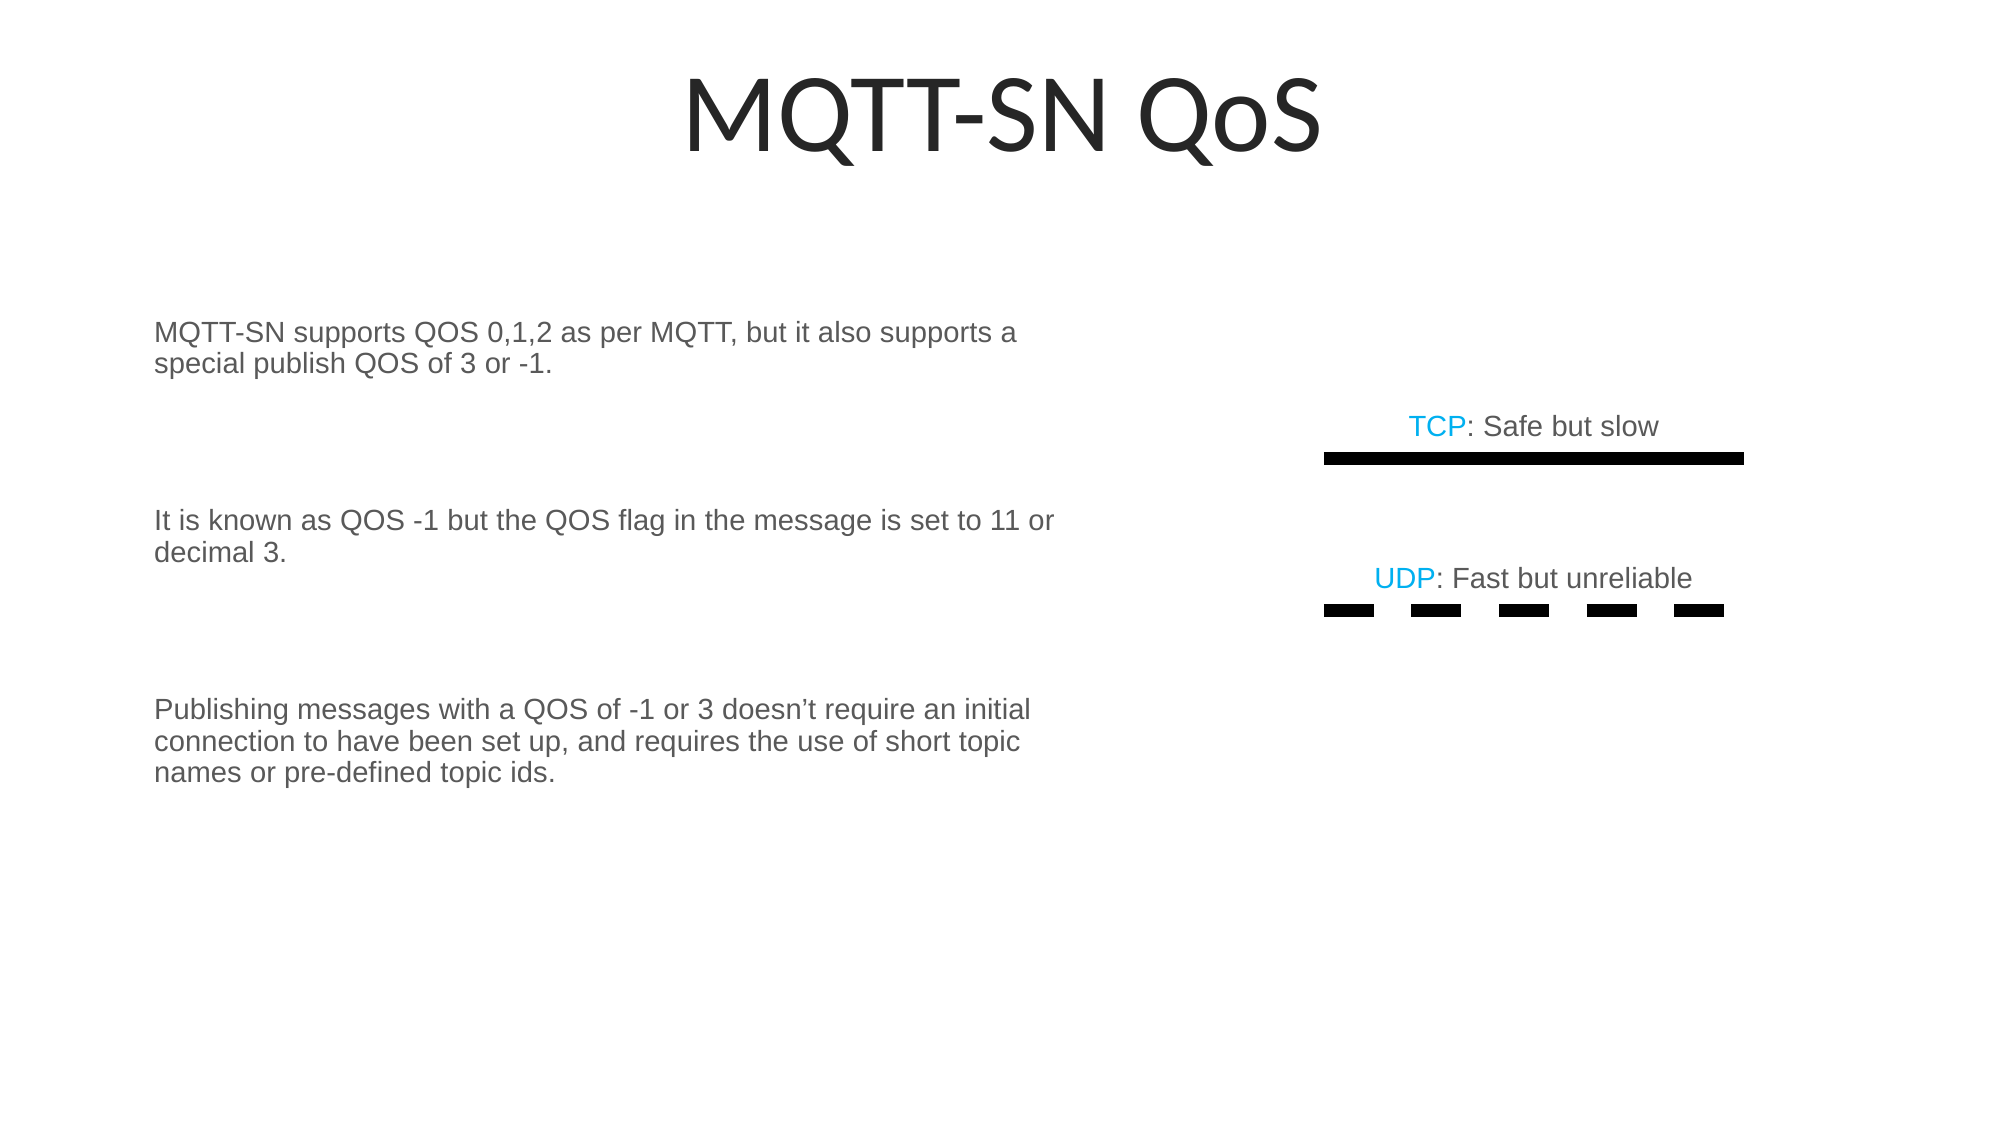

MQTT-SN QoS
MQTT-SN supports QOS 0,1,2 as per MQTT, but it also supports a special publish QOS of 3 or -1.

It is known as QOS -1 but the QOS flag in the message is set to 11 or decimal 3.

Publishing messages with a QOS of -1 or 3 doesn’t require an initial connection to have been set up, and requires the use of short topic names or pre-defined topic ids.

TCP: Safe but slow
UDP: Fast but unreliable